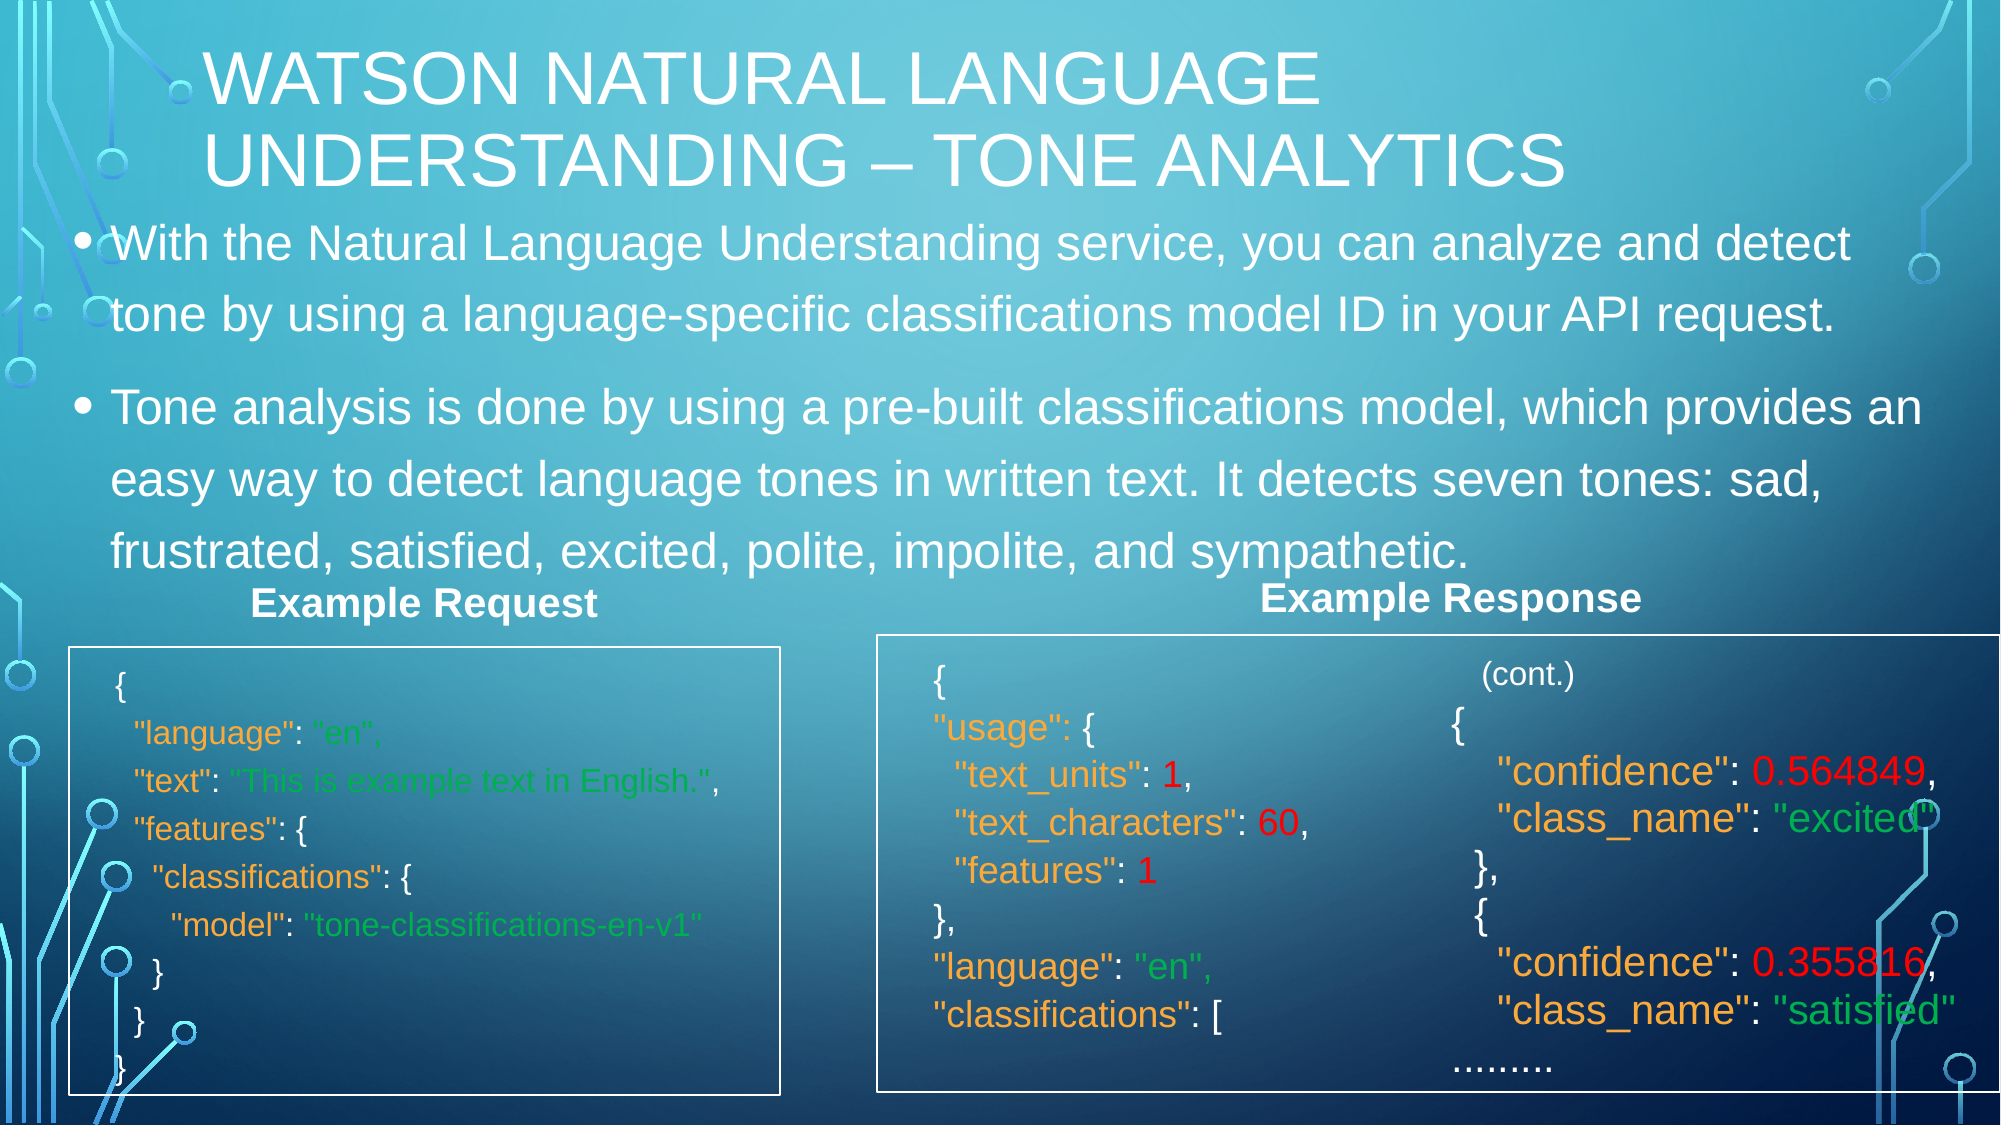

# Watson Natural Language Understanding – Tone analytics
With the Natural Language Understanding service, you can analyze and detect tone by using a language-specific classifications model ID in your API request.
Tone analysis is done by using a pre-built classifications model, which provides an easy way to detect language tones in written text. It detects seven tones: sad, frustrated, satisfied, excited, polite, impolite, and sympathetic.
Example Response
Example Request

(cont.)
{
"usage": {
  "text_units": 1,
  "text_characters": 60,
  "features": 1
},
"language": "en",
"classifications": [

{
  "language": "en",
  "text": "This is example text in English.",
  "features": {
    "classifications": {
      "model": "tone-classifications-en-v1"
    }
  }
}
{
    "confidence": 0.564849,
    "class_name": "excited"
  },
  {
    "confidence": 0.355816,
    "class_name": "satisfied"
.........